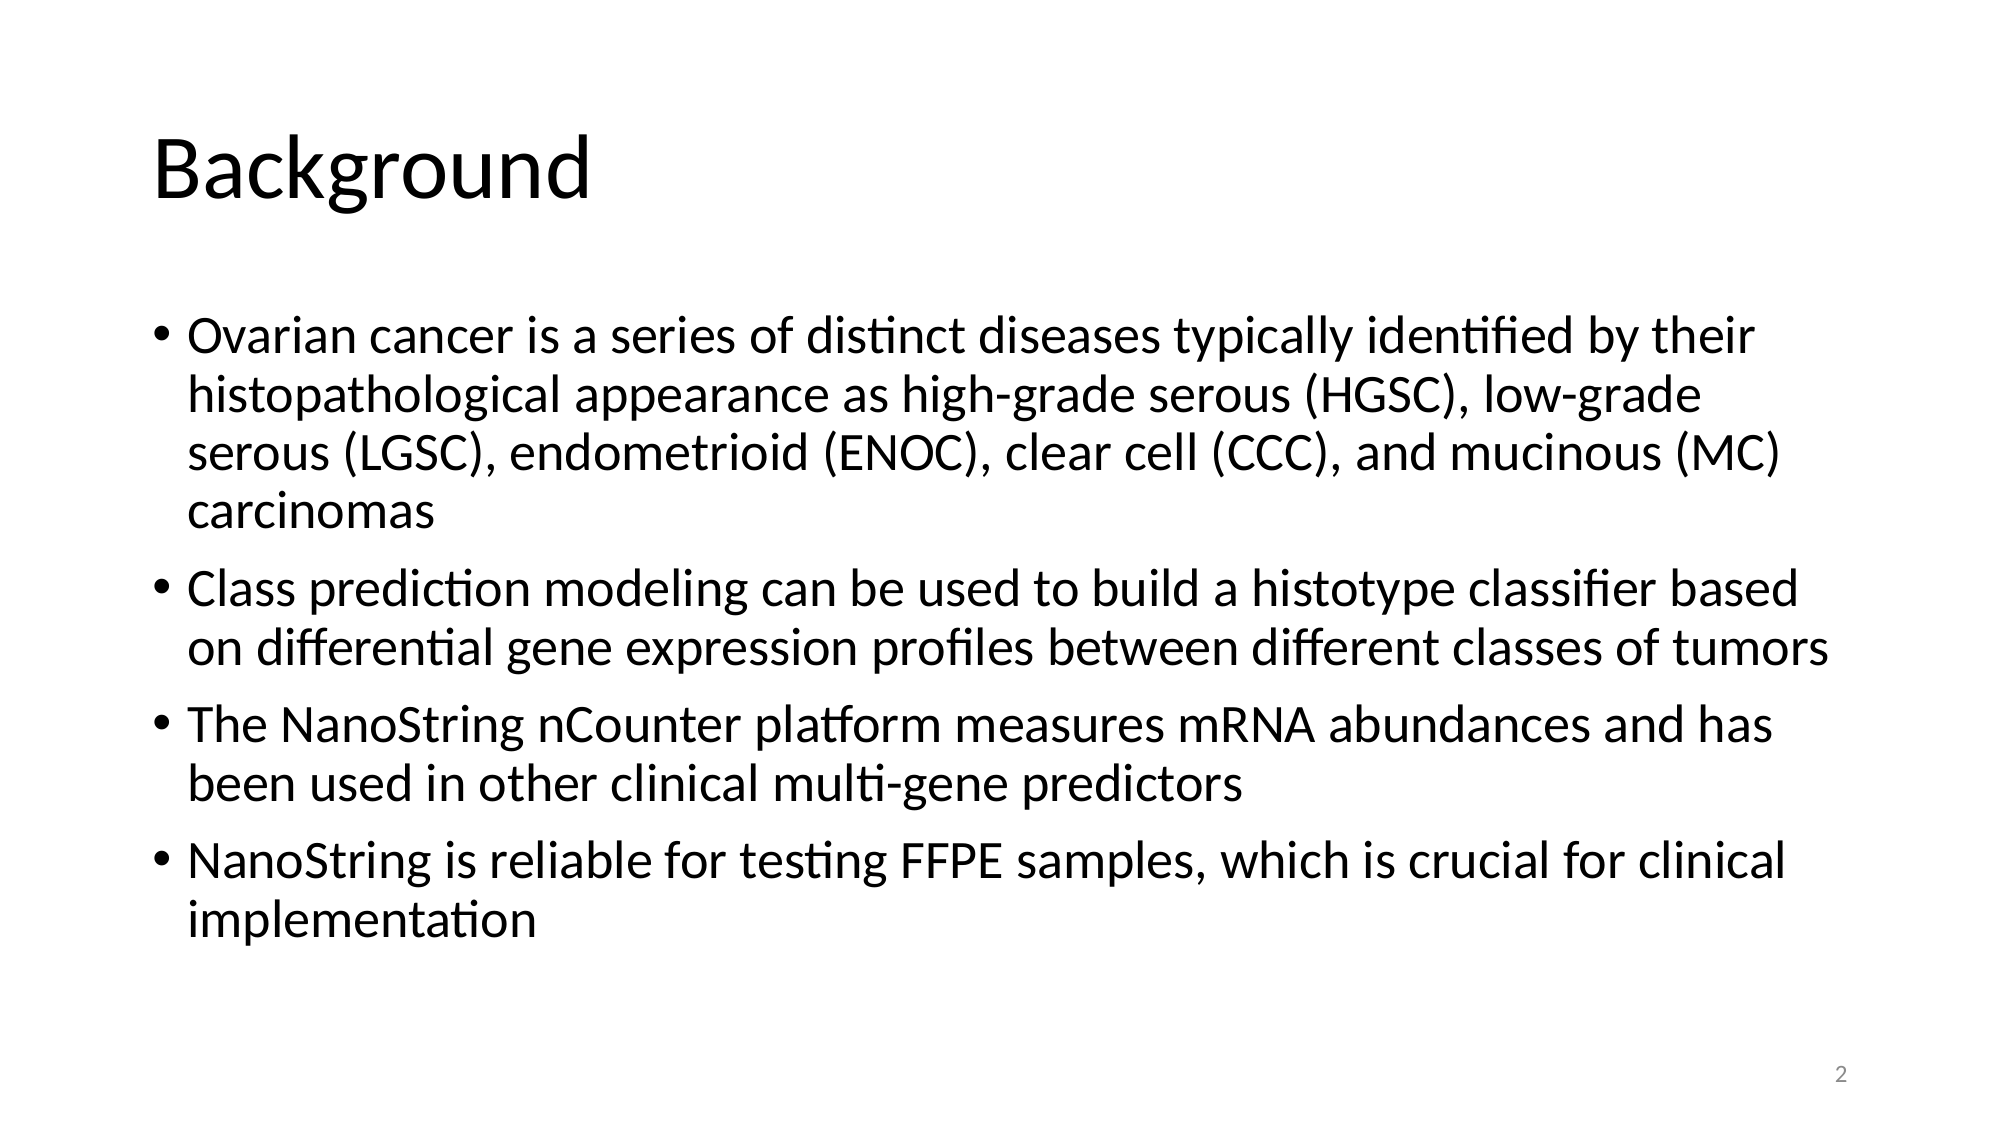

# Background
Ovarian cancer is a series of distinct diseases typically identified by their histopathological appearance as high-grade serous (HGSC), low-grade serous (LGSC), endometrioid (ENOC), clear cell (CCC), and mucinous (MC) carcinomas
Class prediction modeling can be used to build a histotype classifier based on differential gene expression profiles between different classes of tumors
The NanoString nCounter platform measures mRNA abundances and has been used in other clinical multi-gene predictors
NanoString is reliable for testing FFPE samples, which is crucial for clinical implementation
2